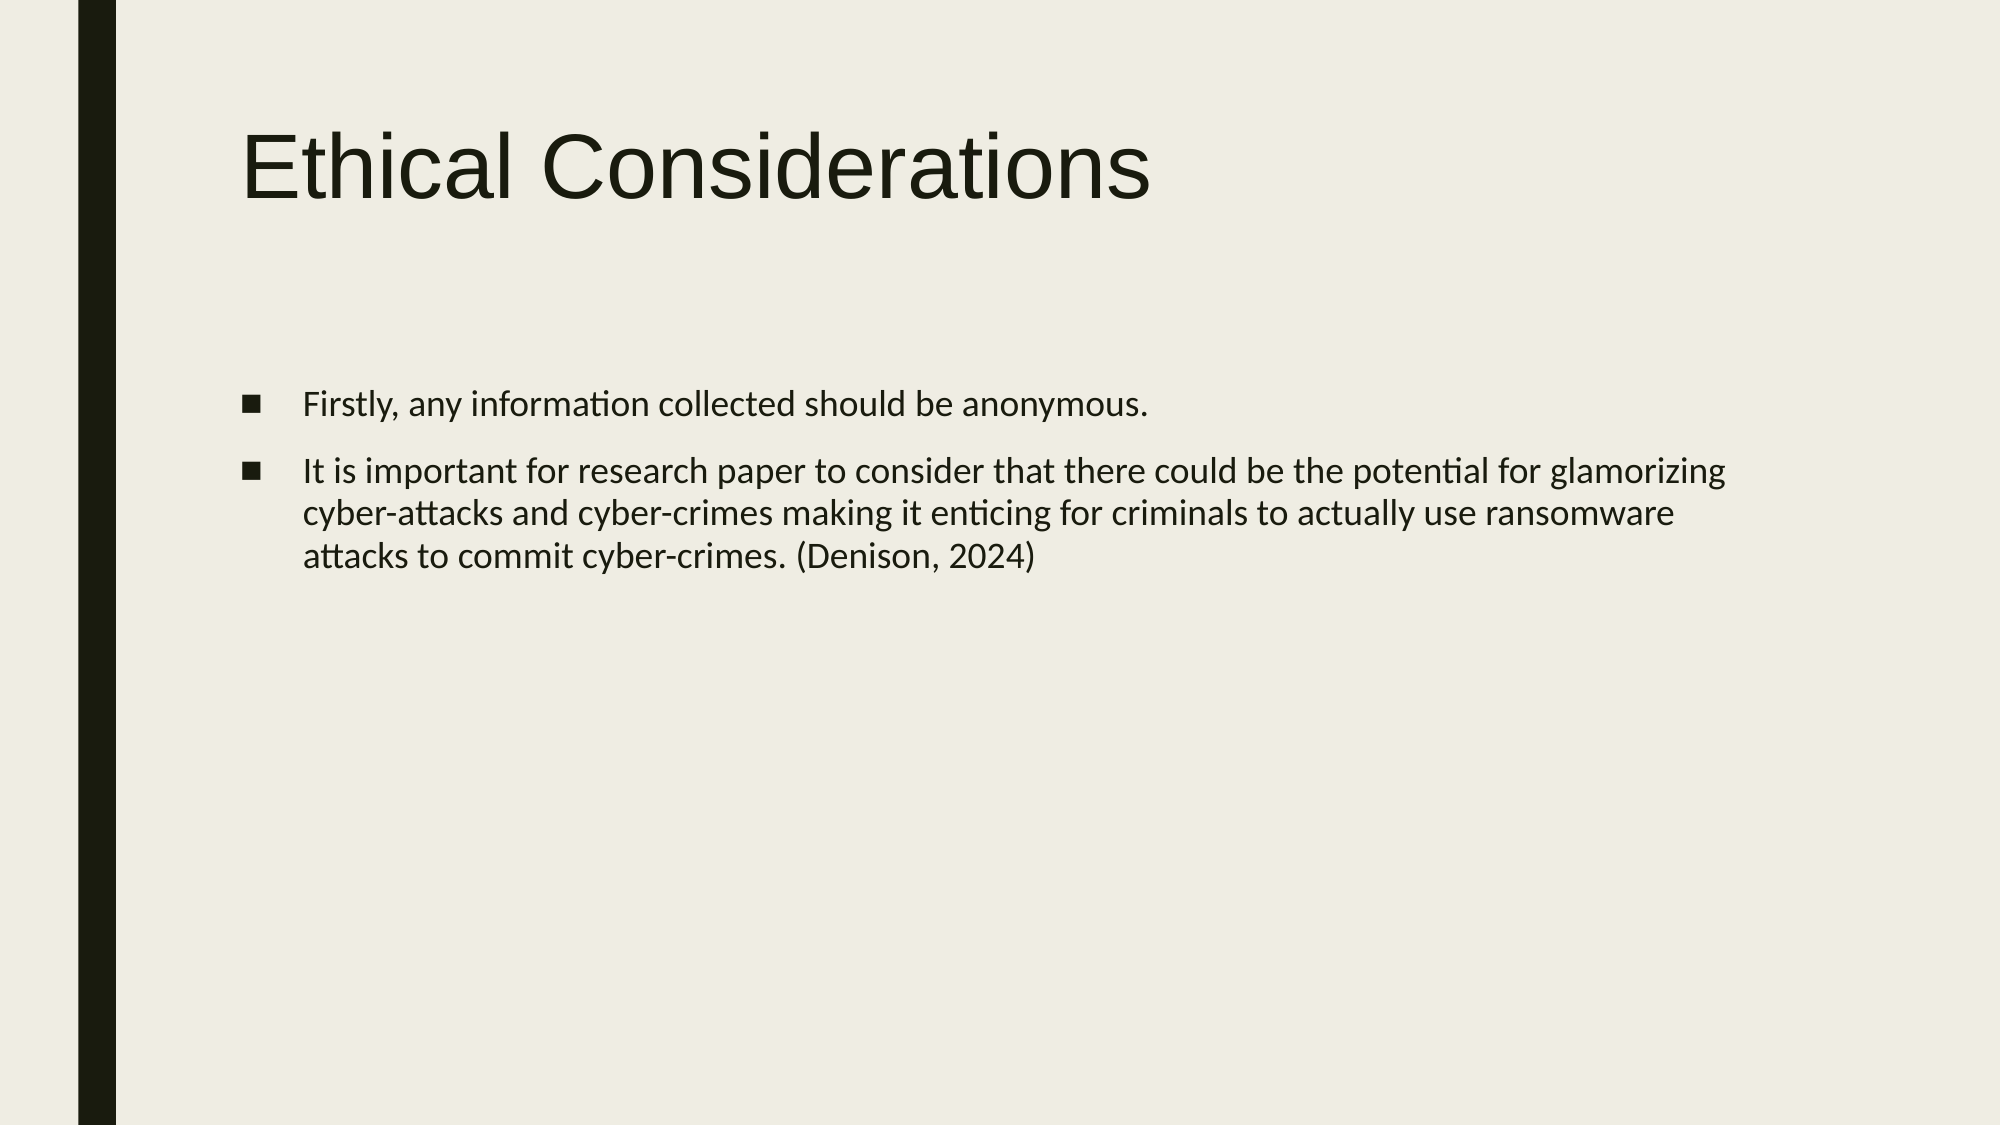

# Ethical Considerations
Firstly, any information collected should be anonymous.
It is important for research paper to consider that there could be the potential for glamorizing cyber-attacks and cyber-crimes making it enticing for criminals to actually use ransomware attacks to commit cyber-crimes. (Denison, 2024)